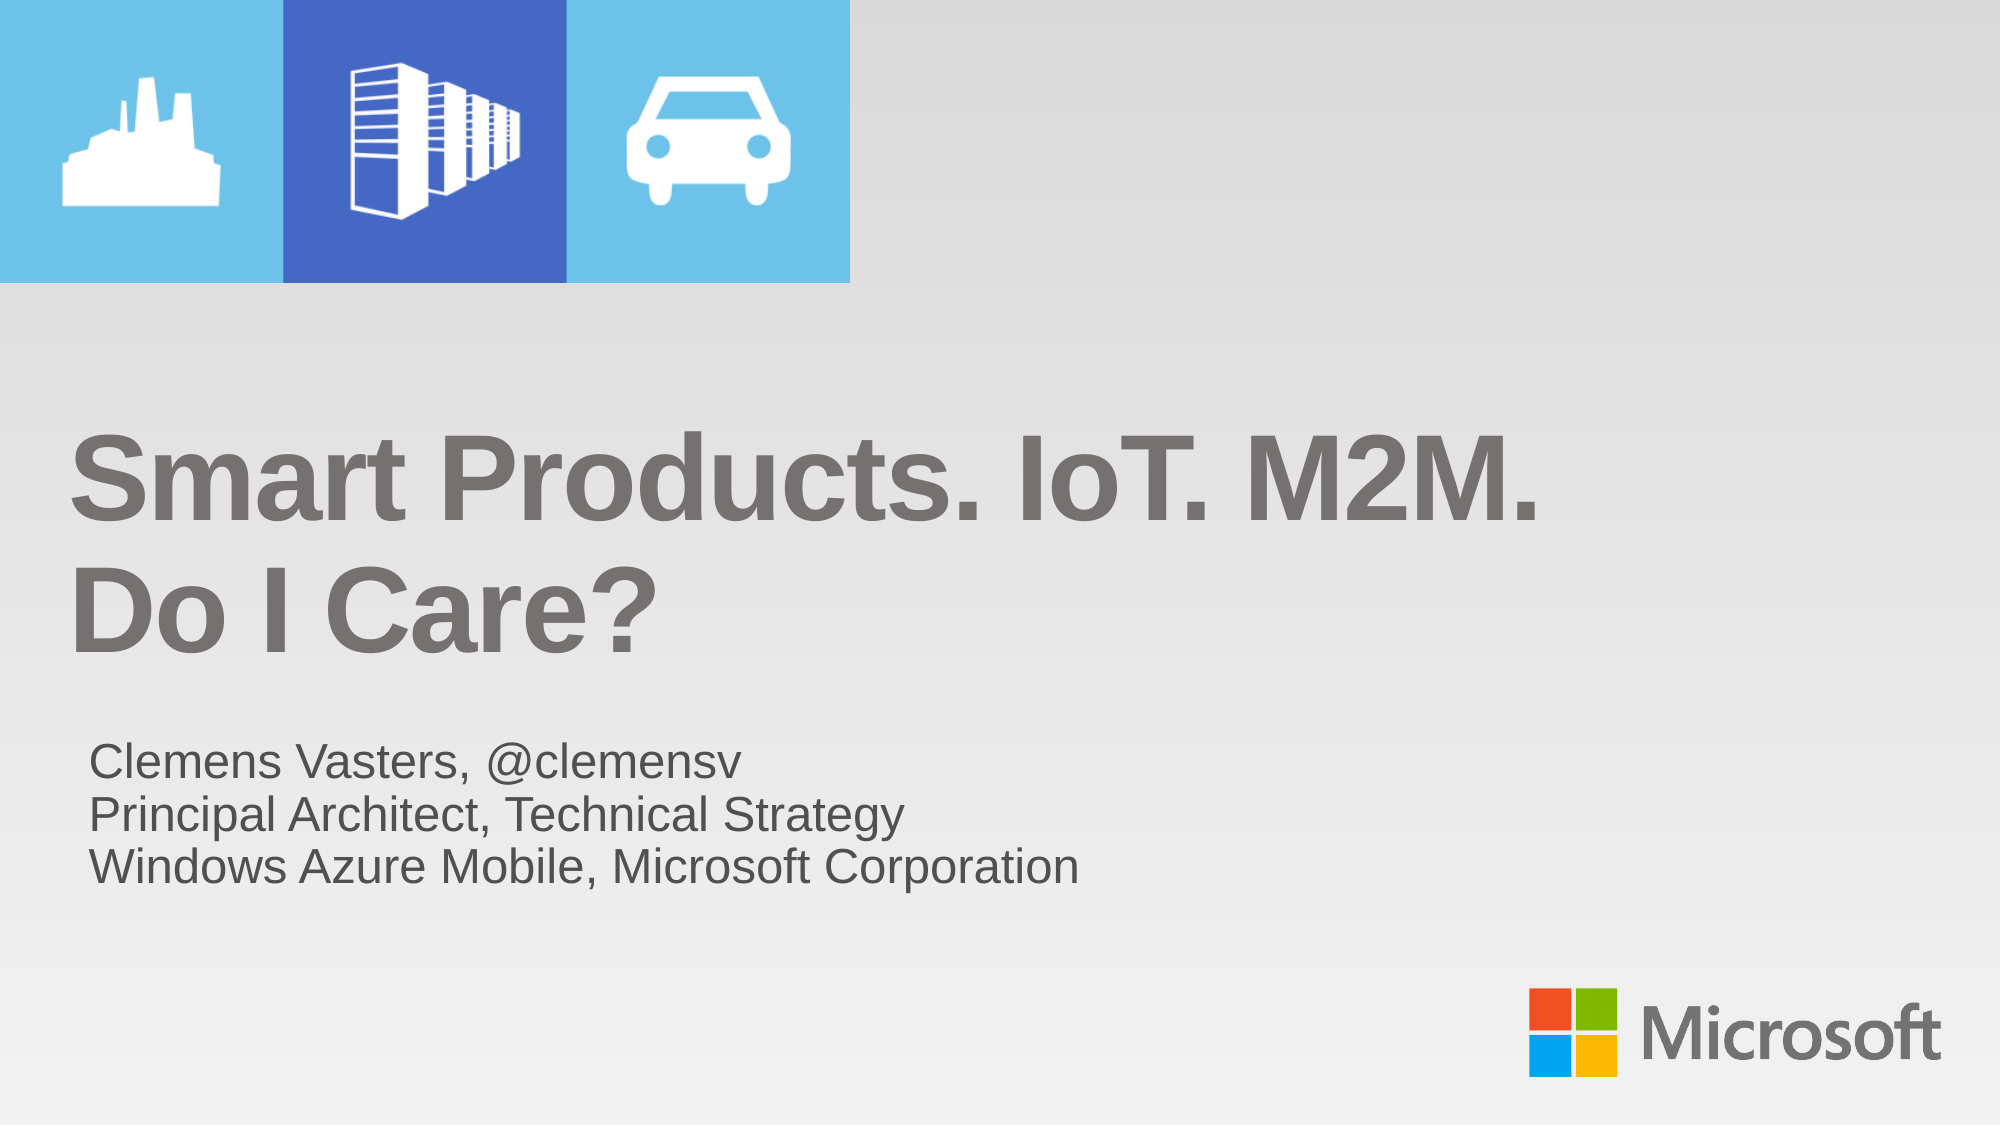

# Smart Products. IoT. M2M. Do I Care?
Clemens Vasters, @clemensv
Principal Architect, Technical Strategy
Windows Azure Mobile, Microsoft Corporation